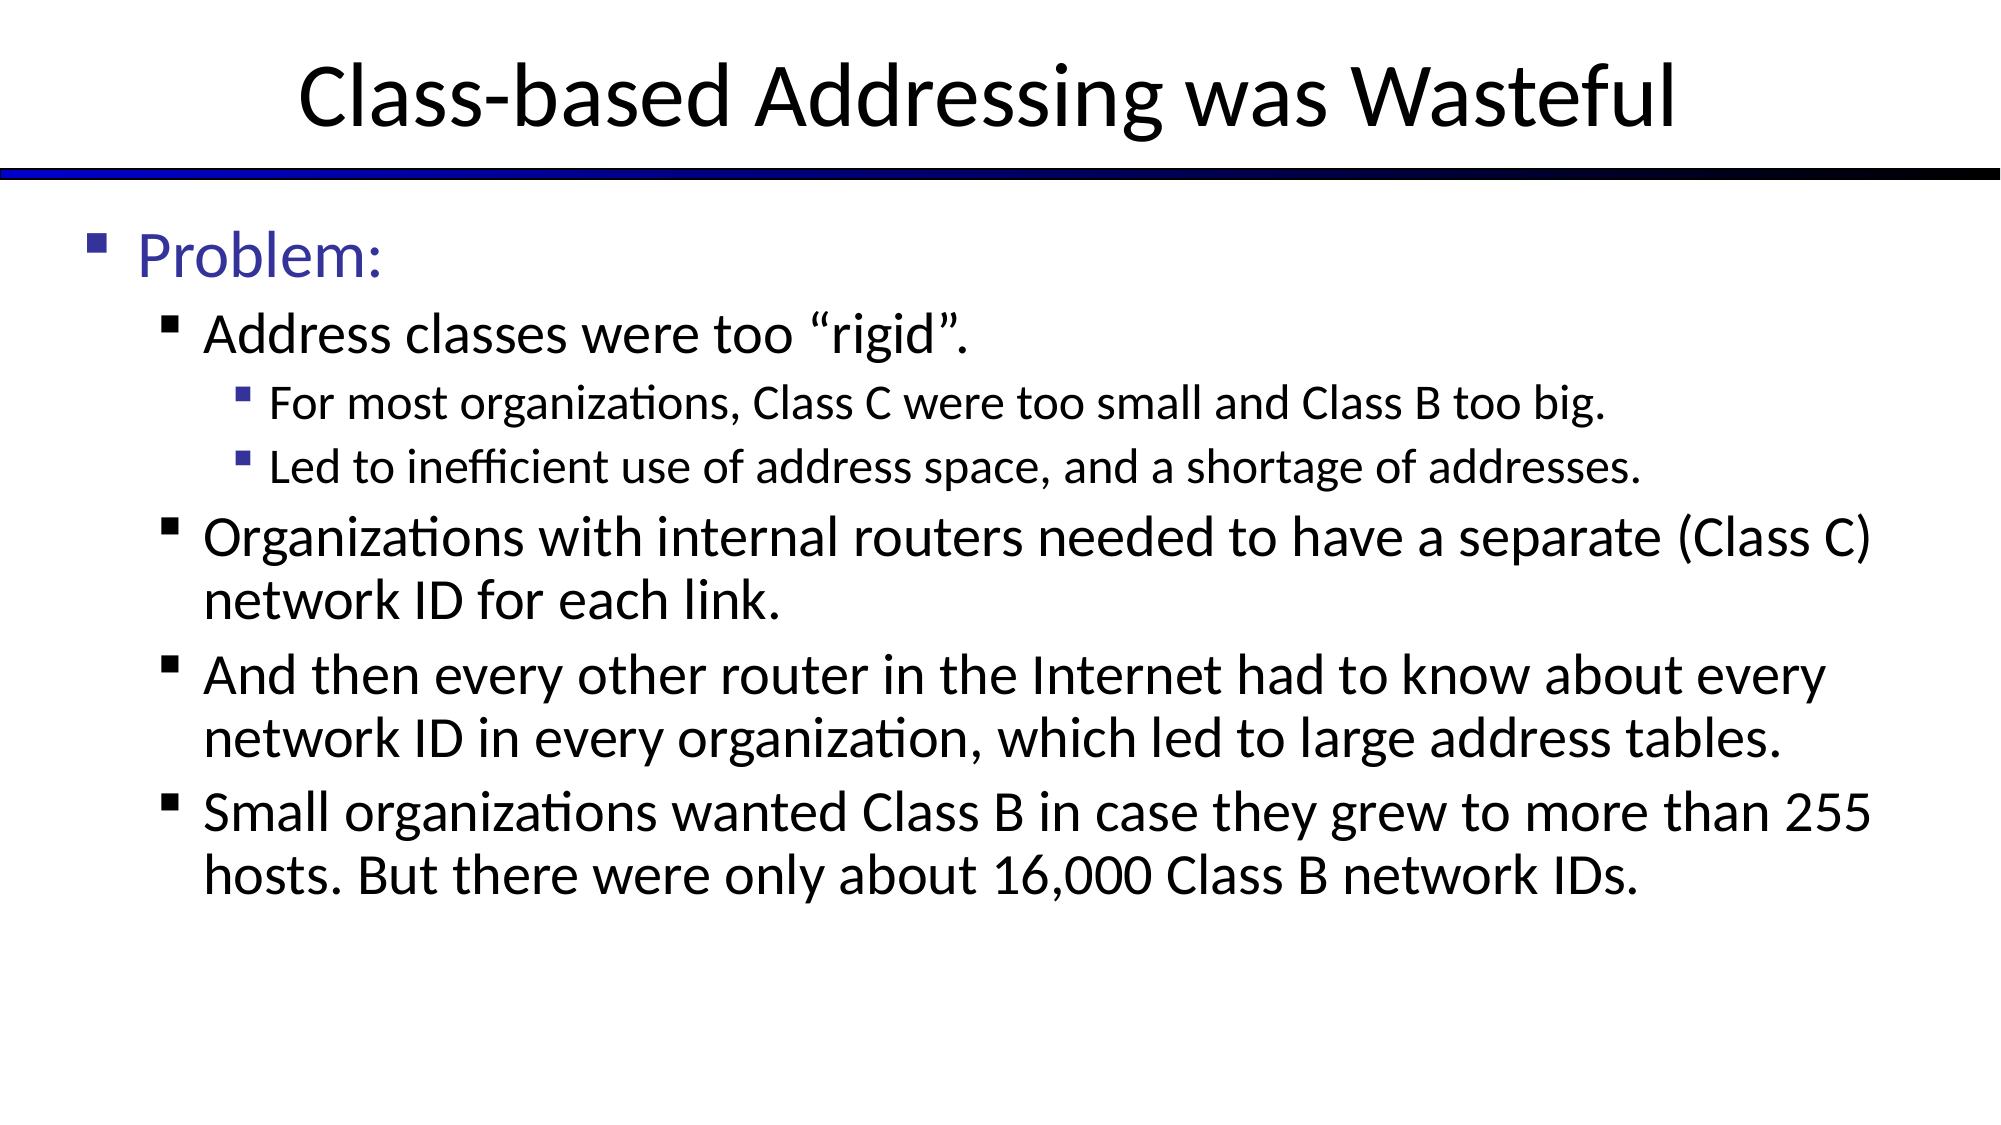

# Class-based Addressing was Wasteful
Problem:
Address classes were too “rigid”.
For most organizations, Class C were too small and Class B too big.
Led to inefficient use of address space, and a shortage of addresses.
Organizations with internal routers needed to have a separate (Class C) network ID for each link.
And then every other router in the Internet had to know about every network ID in every organization, which led to large address tables.
Small organizations wanted Class B in case they grew to more than 255 hosts. But there were only about 16,000 Class B network IDs.